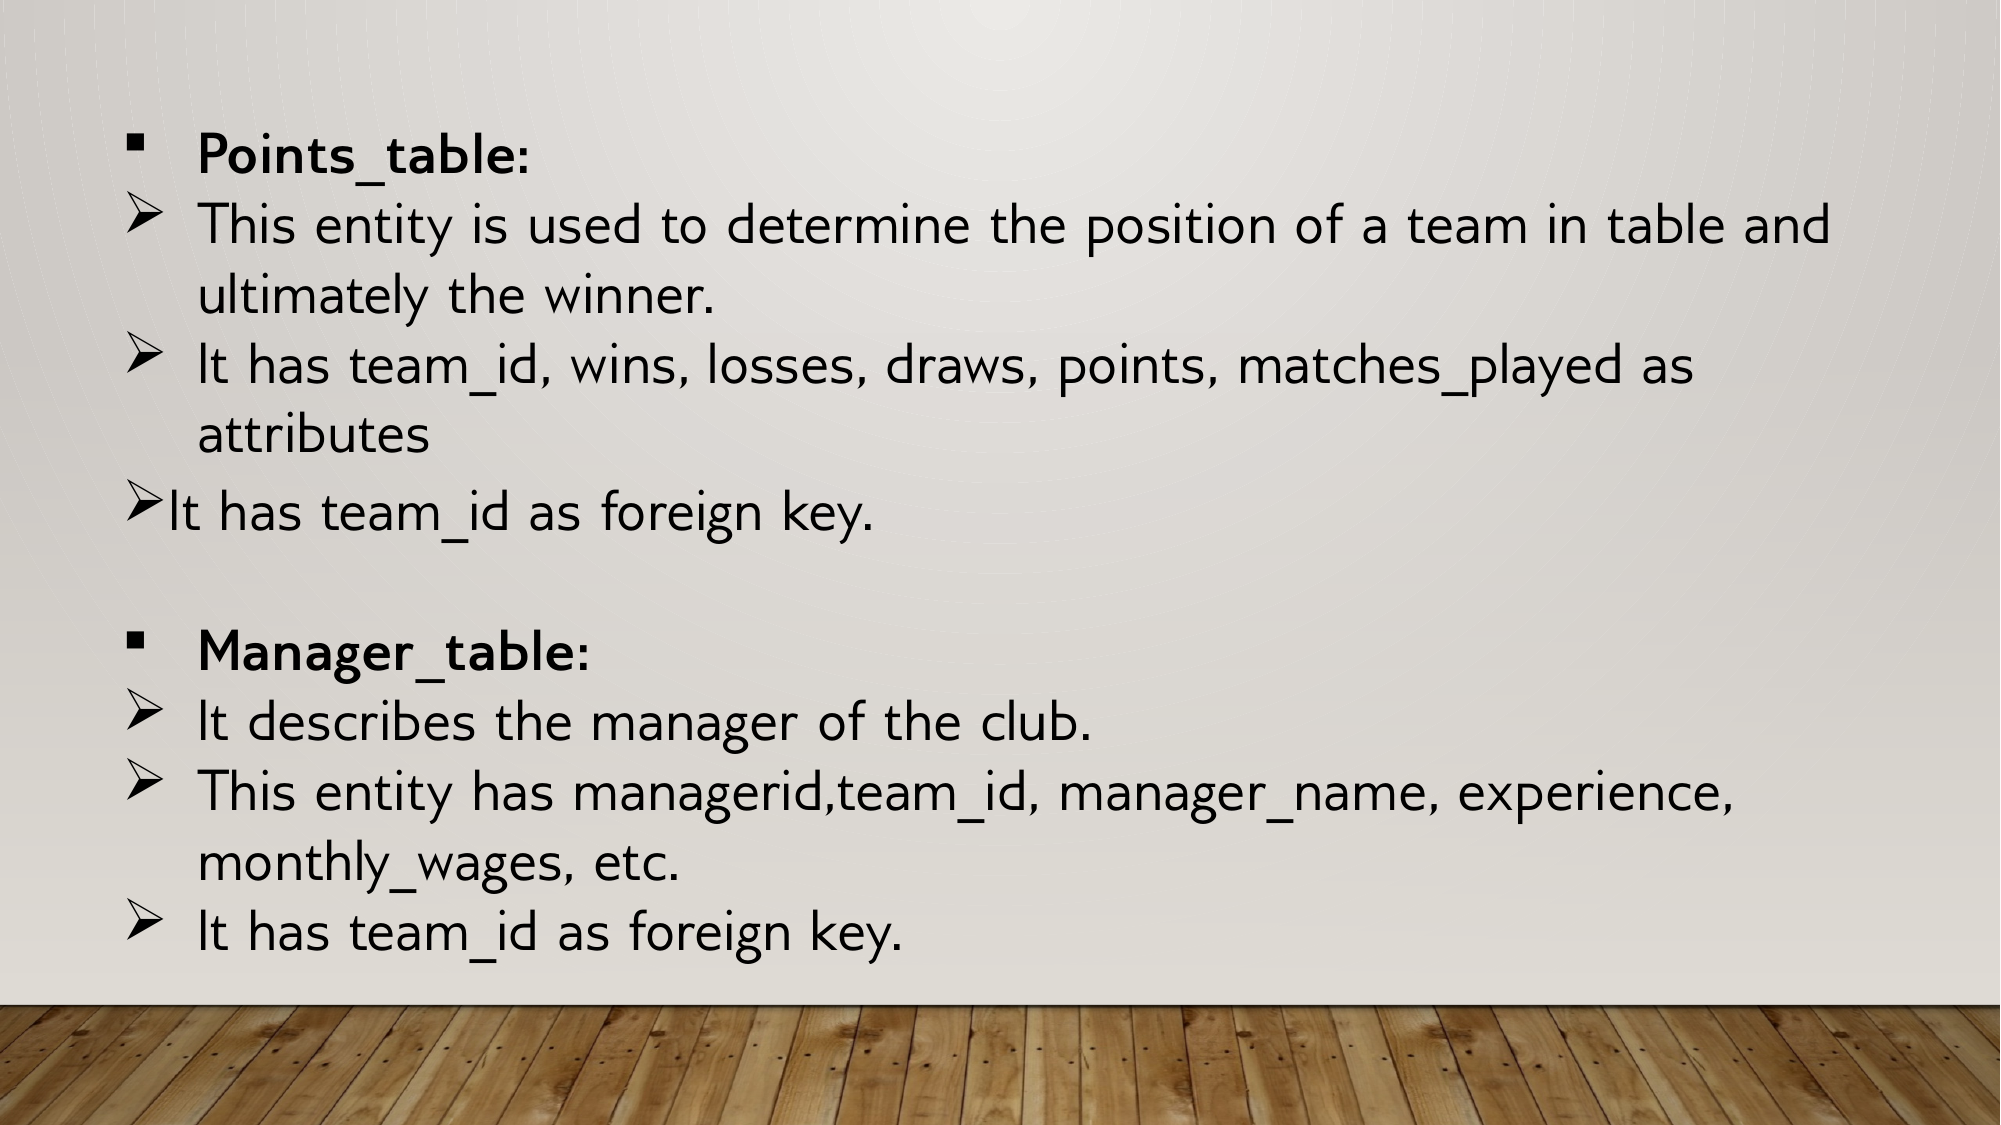

Points_table:
This entity is used to determine the position of a team in table and ultimately the winner.
It has team_id, wins, losses, draws, points, matches_played as attributes
It has team_id as foreign key.

Manager_table:
It describes the manager of the club.
This entity has managerid,team_id, manager_name, experience, monthly_wages, etc.
It has team_id as foreign key.